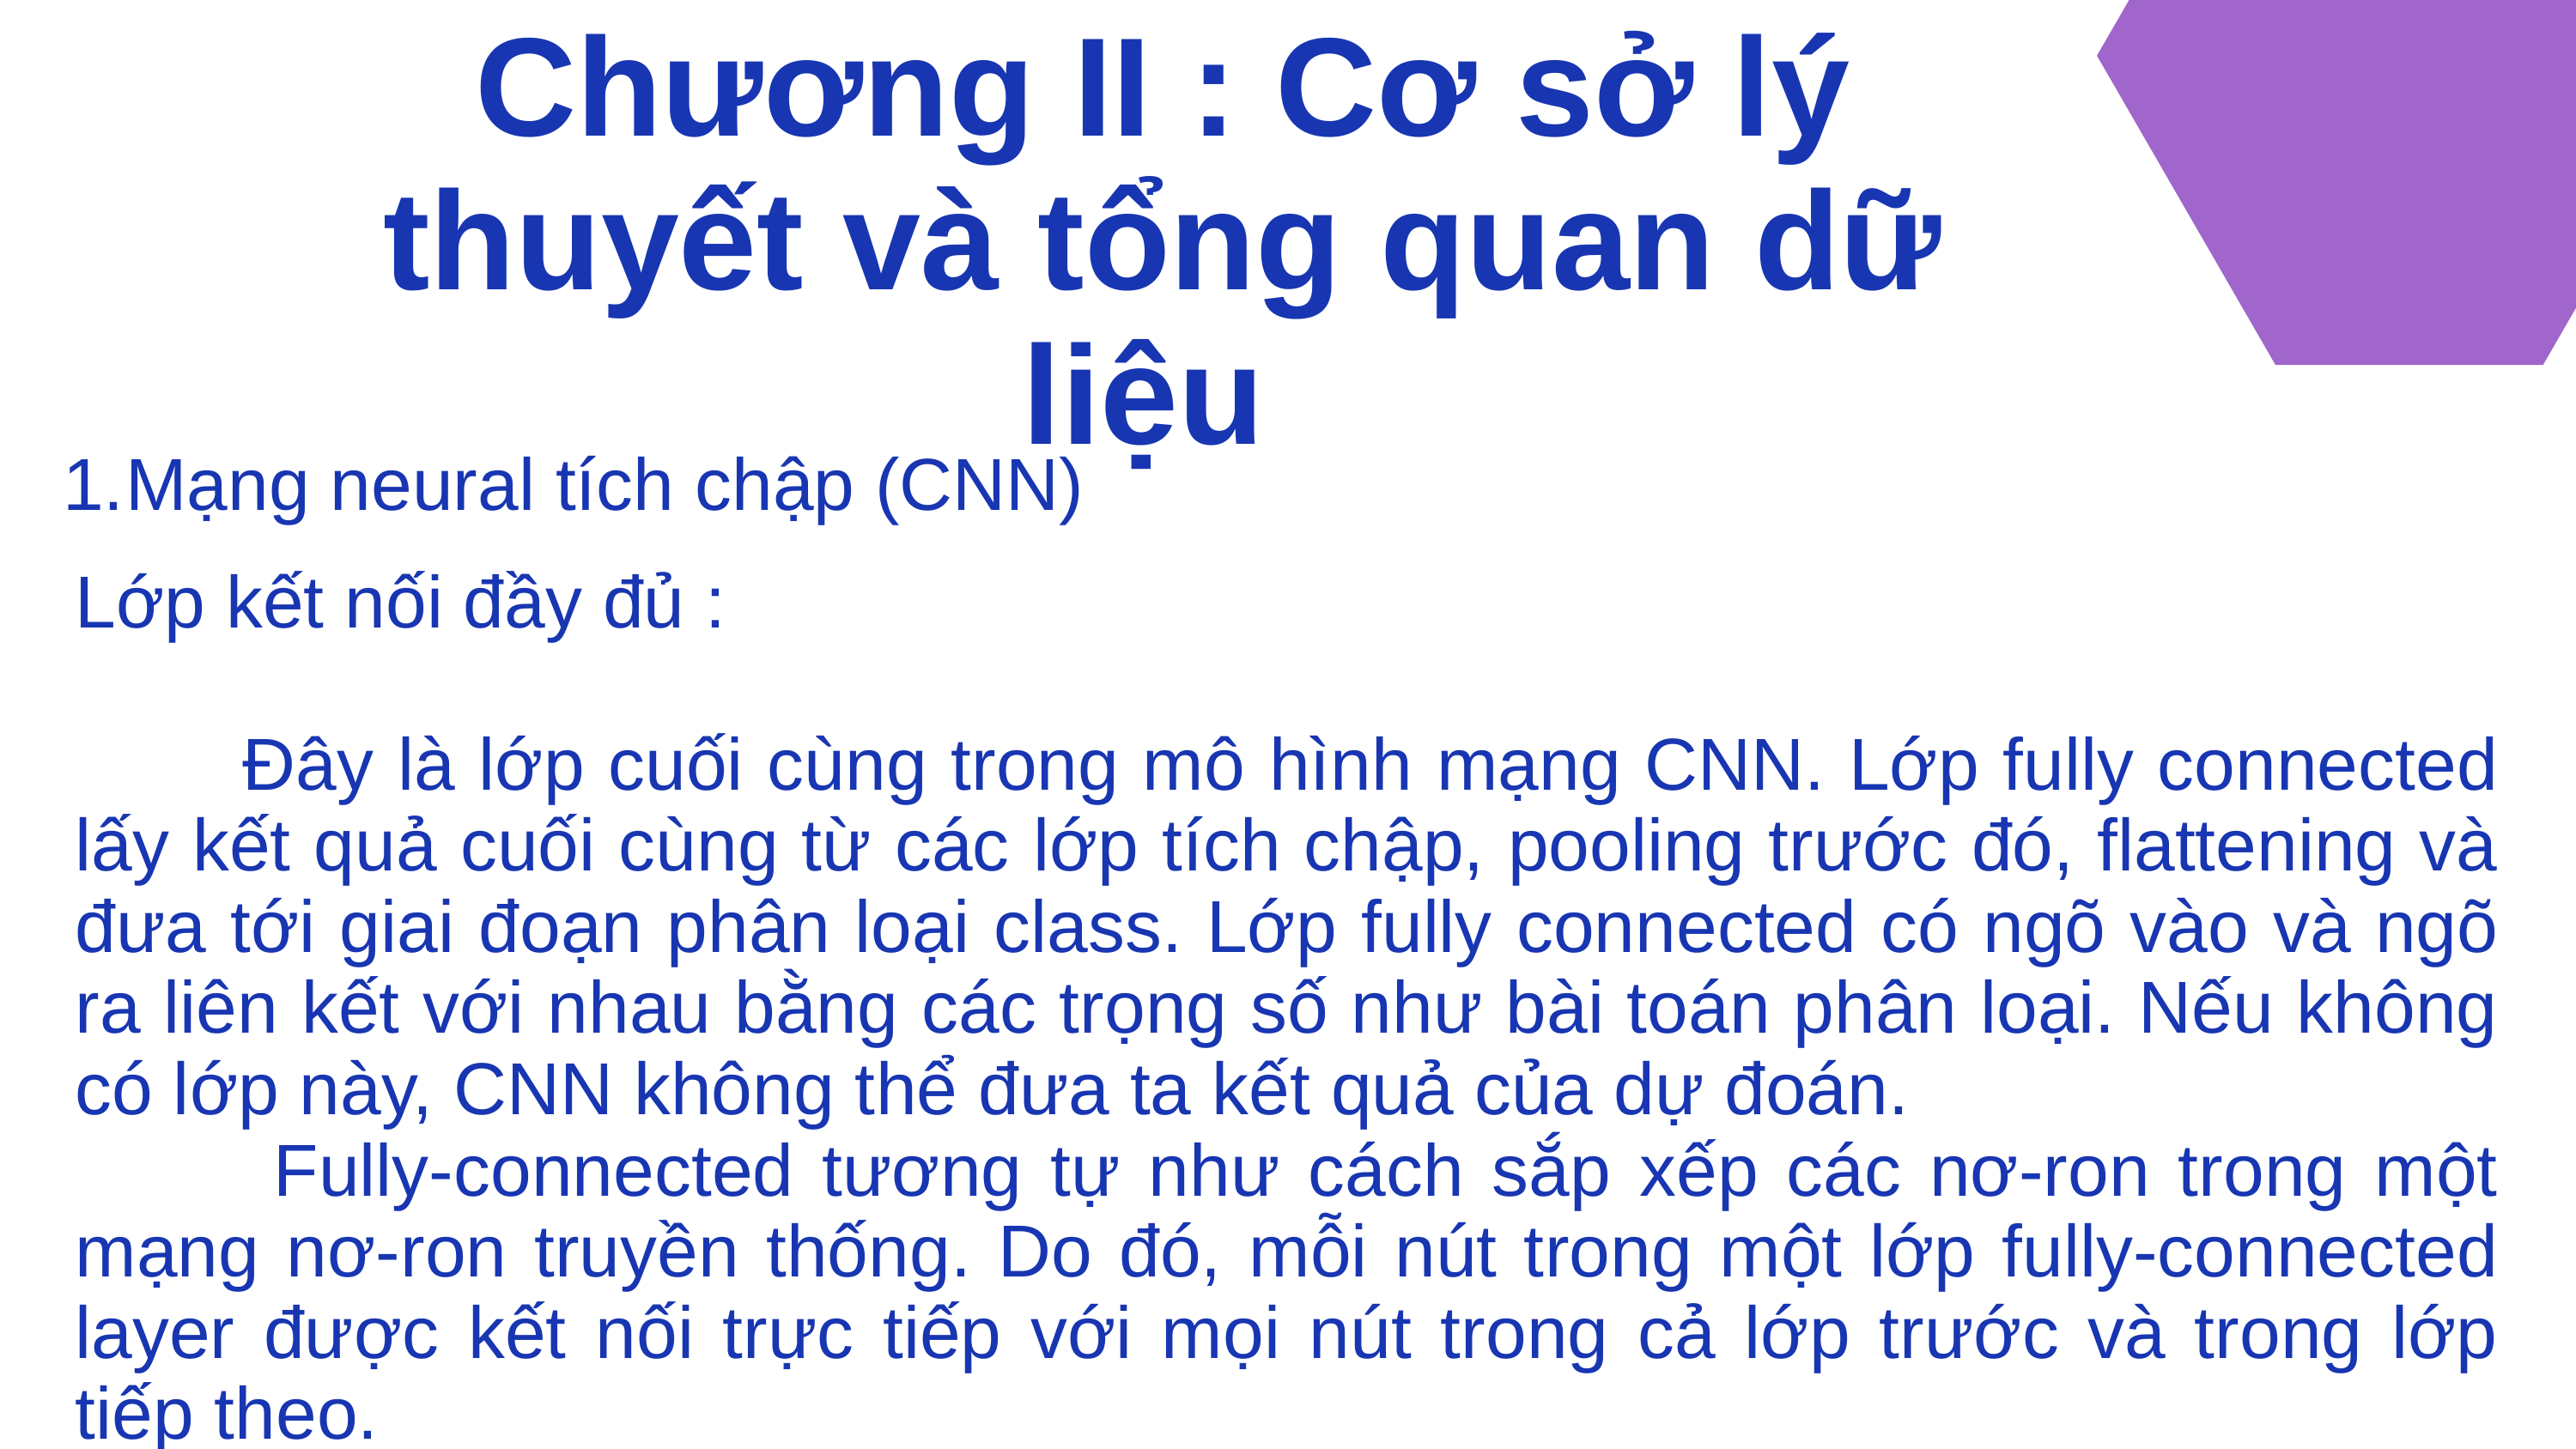

Chương II : Cơ sở lý thuyết và tổng quan dữ liệu
Mạng neural tích chập (CNN)
Lớp kết nối đầy đủ :

       Đây là lớp cuối cùng trong mô hình mạng CNN. Lớp fully connected lấy kết quả cuối cùng từ các lớp tích chập, pooling trước đó, flattening và đưa tới giai đoạn phân loại class. Lớp fully connected có ngõ vào và ngõ ra liên kết với nhau bằng các trọng số như bài toán phân loại. Nếu không có lớp này, CNN không thể đưa ta kết quả của dự đoán.
       Fully-connected tương tự như cách sắp xếp các nơ-ron trong một mạng nơ-ron truyền thống. Do đó, mỗi nút trong một lớp fully-connected layer được kết nối trực tiếp với mọi nút trong cả lớp trước và trong lớp tiếp theo.